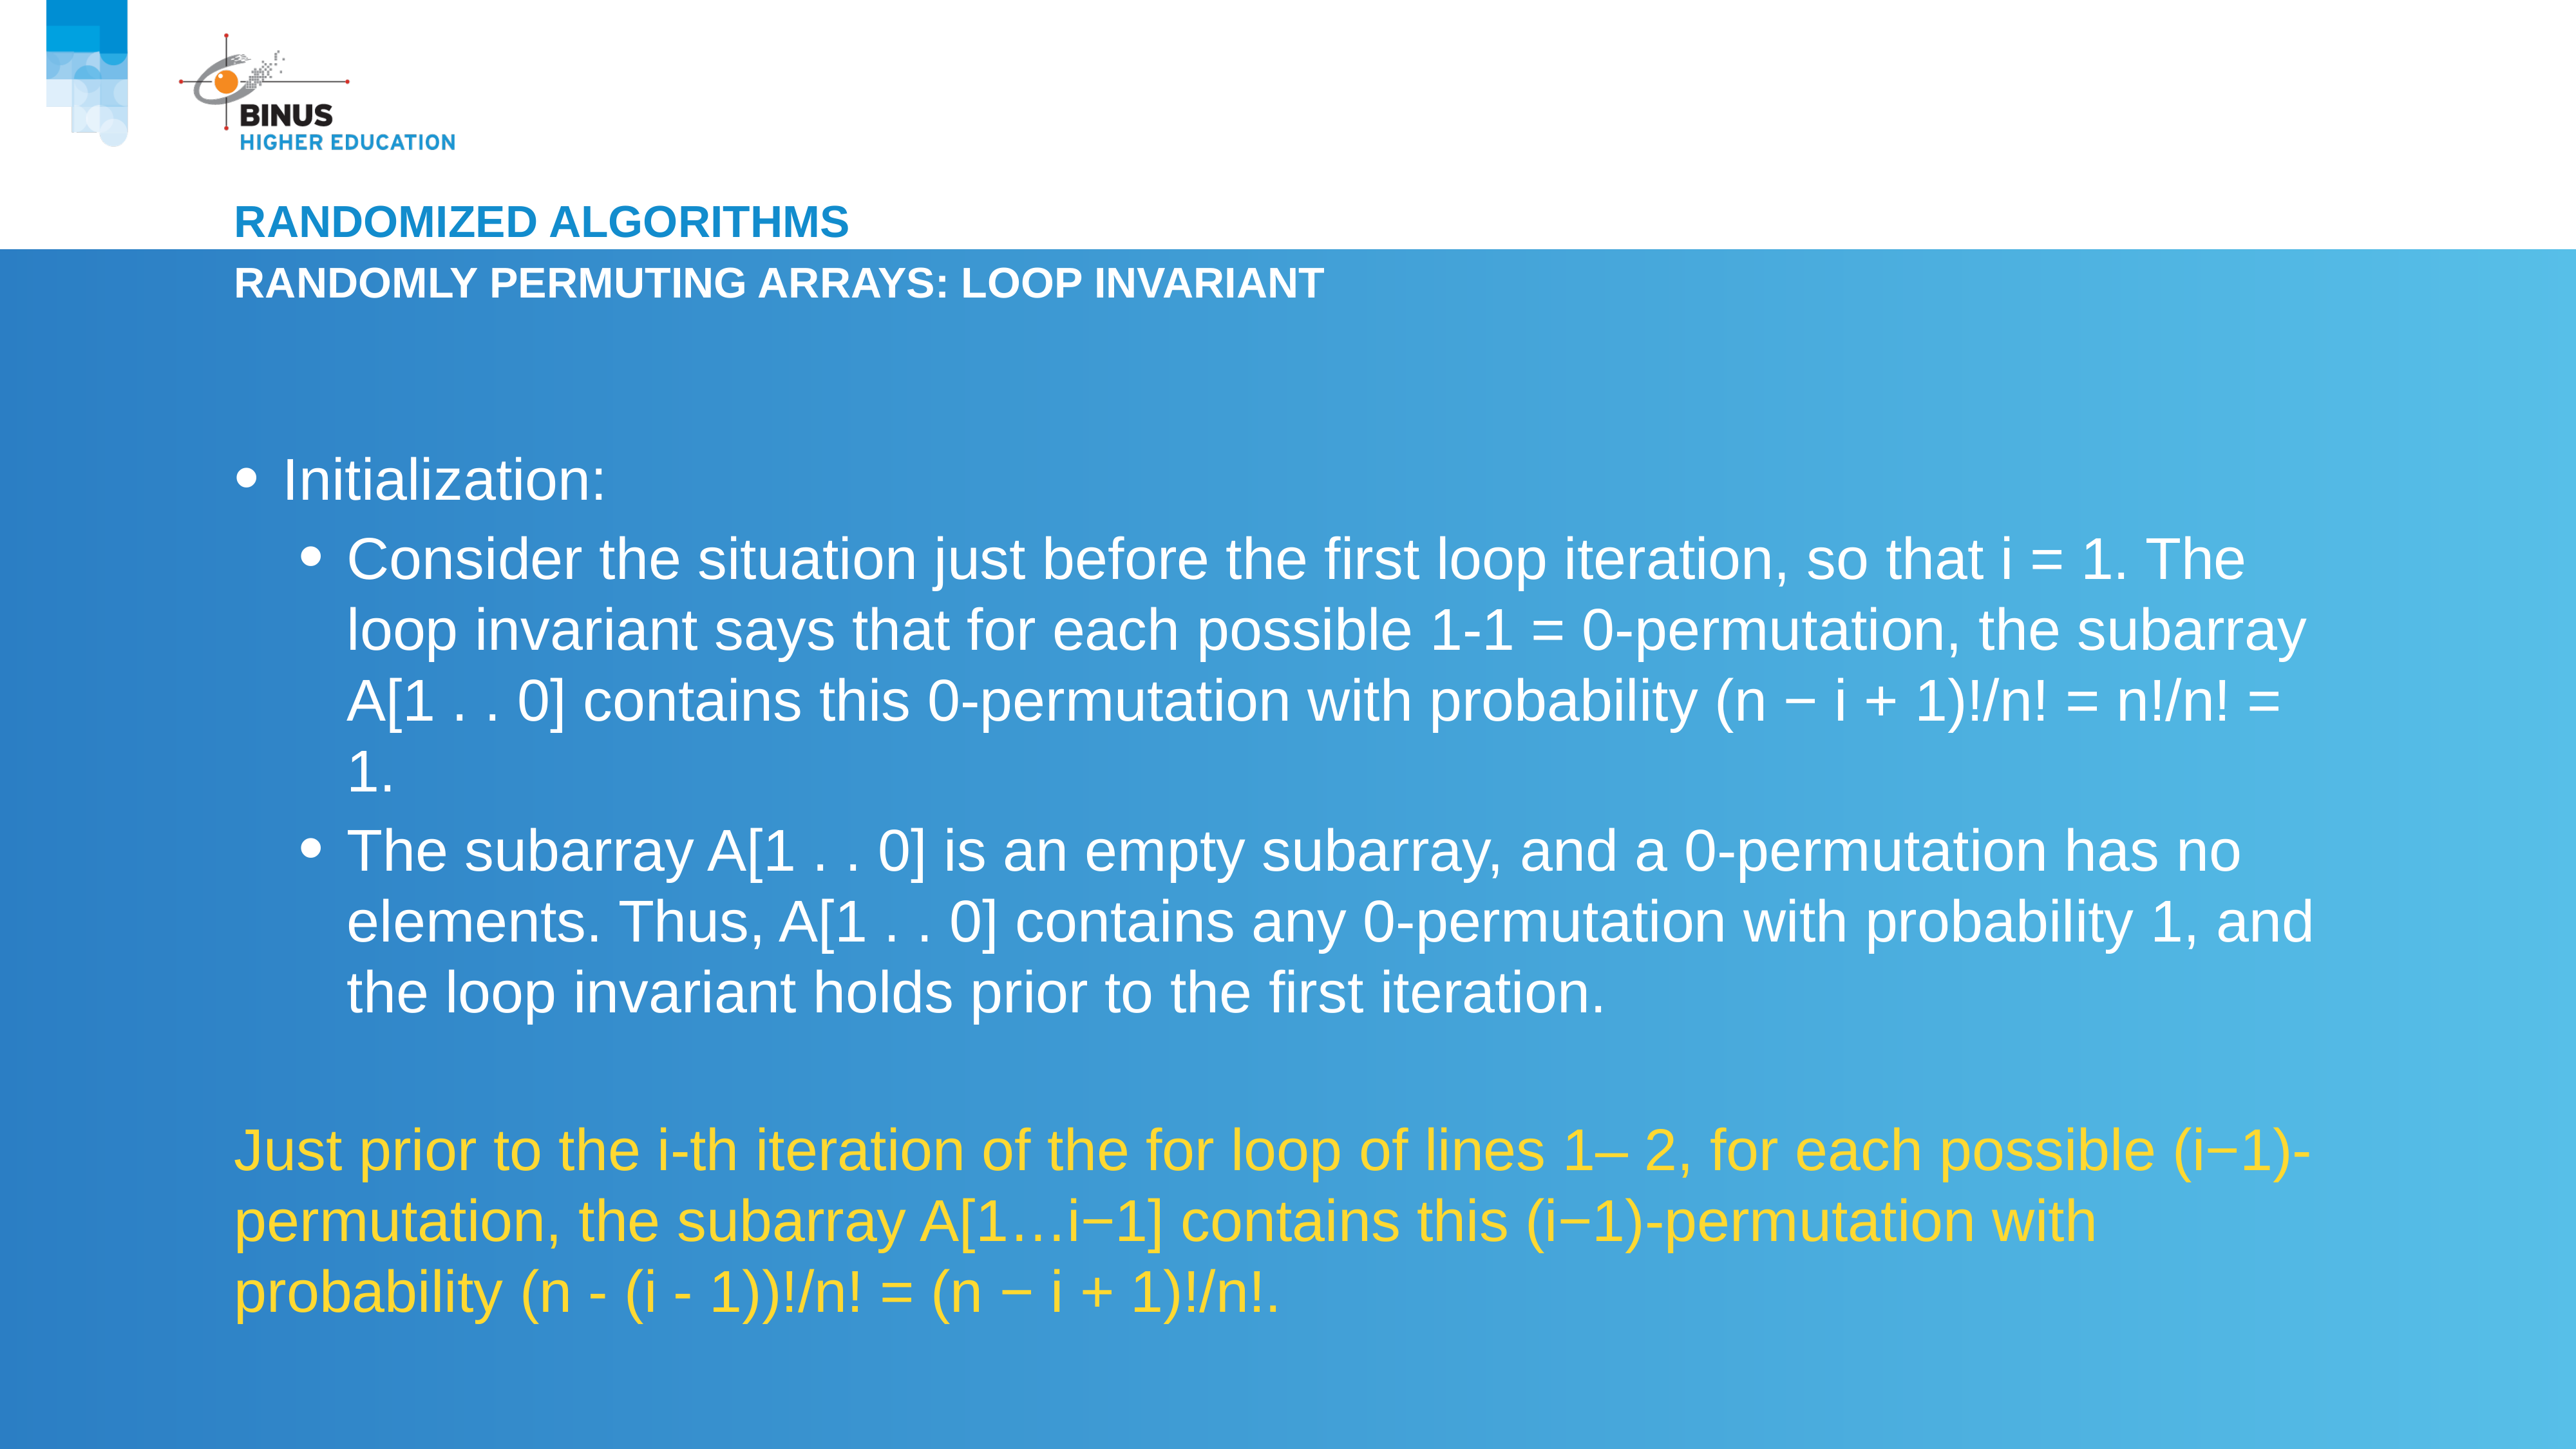

# Randomized algorithms
Randomly permuting arrays: Loop invariant
Initialization:
Consider the situation just before the first loop iteration, so that i = 1. The loop invariant says that for each possible 1-1 = 0-permutation, the subarray A[1 . . 0] contains this 0-permutation with probability (n − i + 1)!/n! = n!/n! = 1.
The subarray A[1 . . 0] is an empty subarray, and a 0-permutation has no elements. Thus, A[1 . . 0] contains any 0-permutation with probability 1, and the loop invariant holds prior to the first iteration.

Just prior to the i-th iteration of the for loop of lines 1– 2, for each possible (i−1)-permutation, the subarray A[1…i−1] contains this (i−1)-permutation with probability (n - (i - 1))!/n! = (n − i + 1)!/n!.